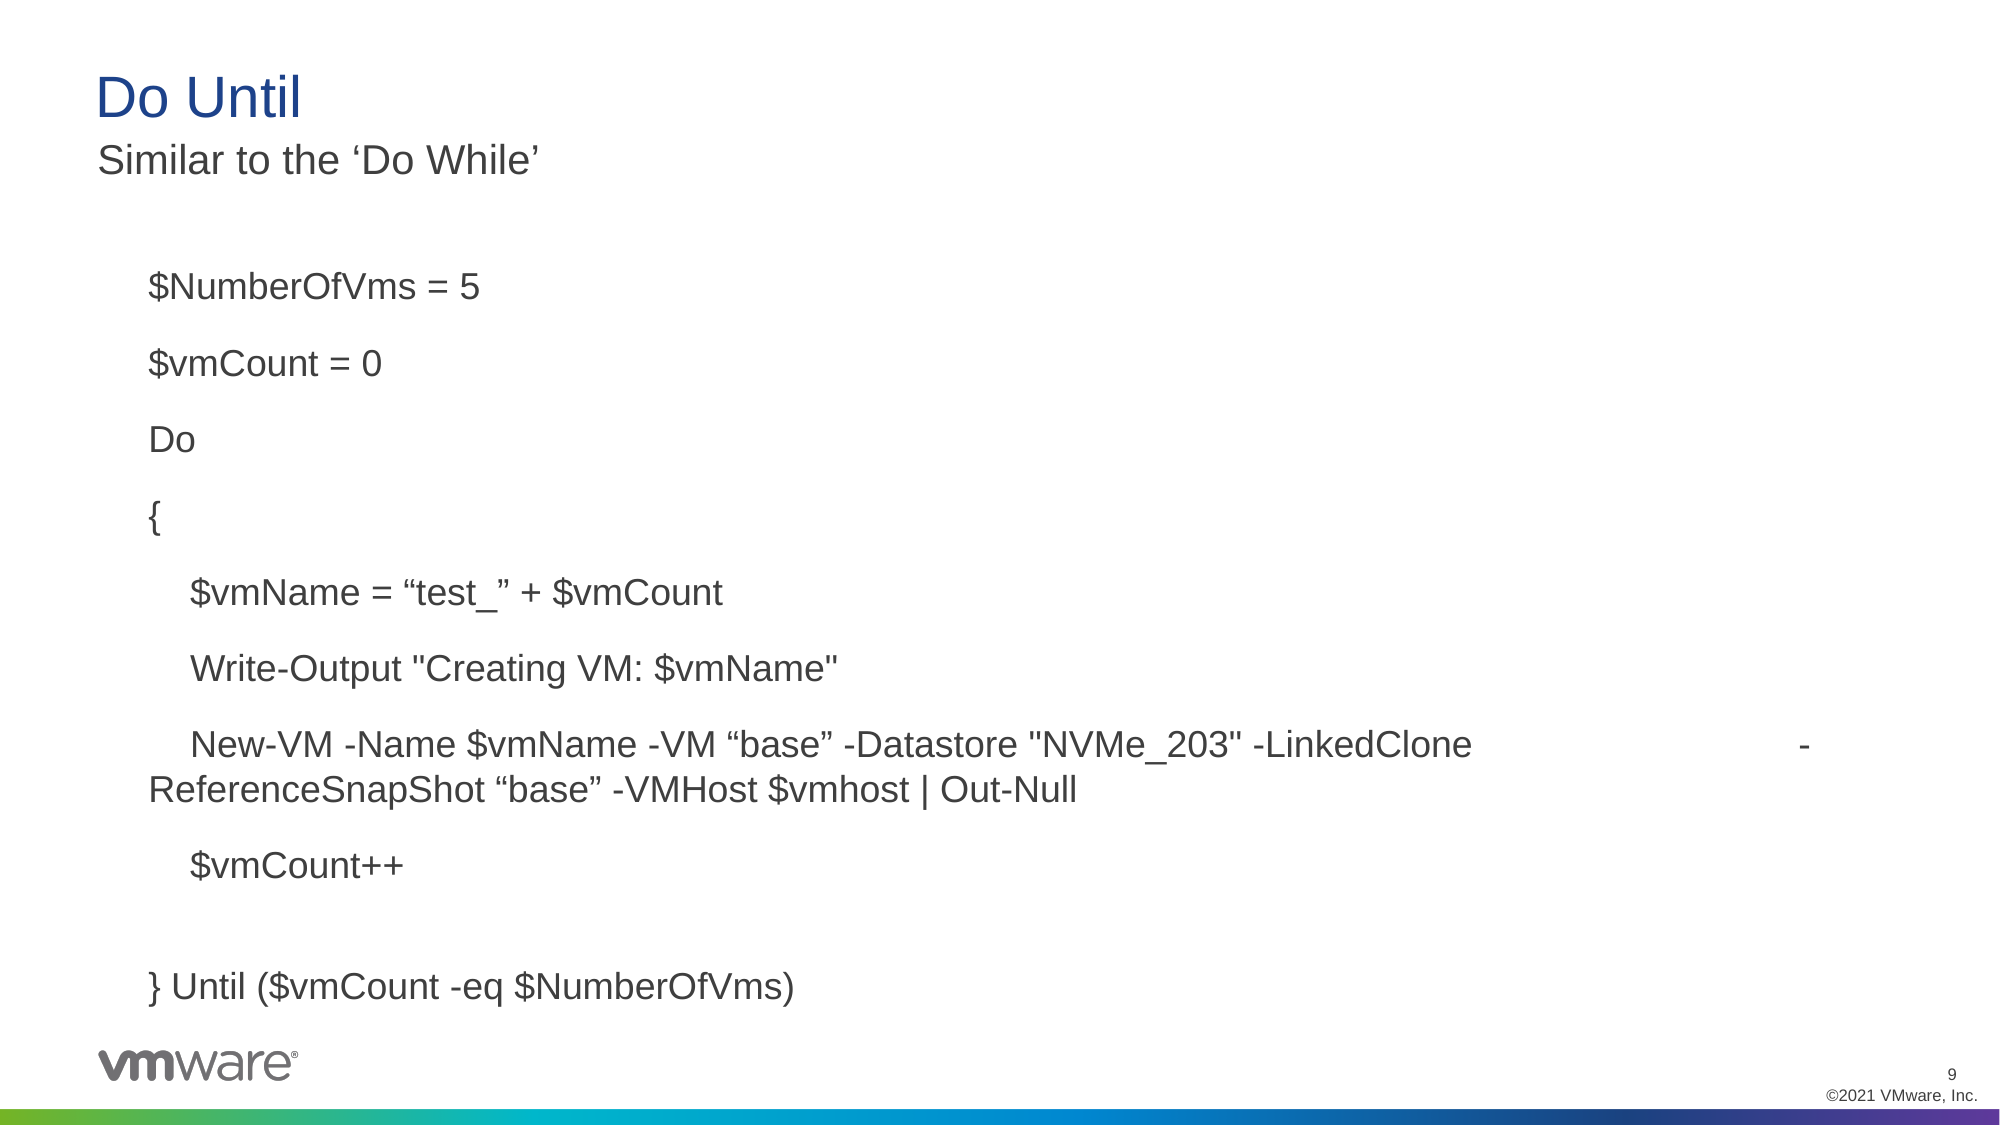

# Do Until
Similar to the ‘Do While’
$NumberOfVms = 5
$vmCount = 0
Do
{
    $vmName = “test_” + $vmCount
    Write-Output "Creating VM: $vmName"
    New-VM -Name $vmName -VM “base” -Datastore "NVMe_203" -LinkedClone 			-ReferenceSnapShot “base” -VMHost $vmhost | Out-Null
    $vmCount++
} Until ($vmCount -eq $NumberOfVms)